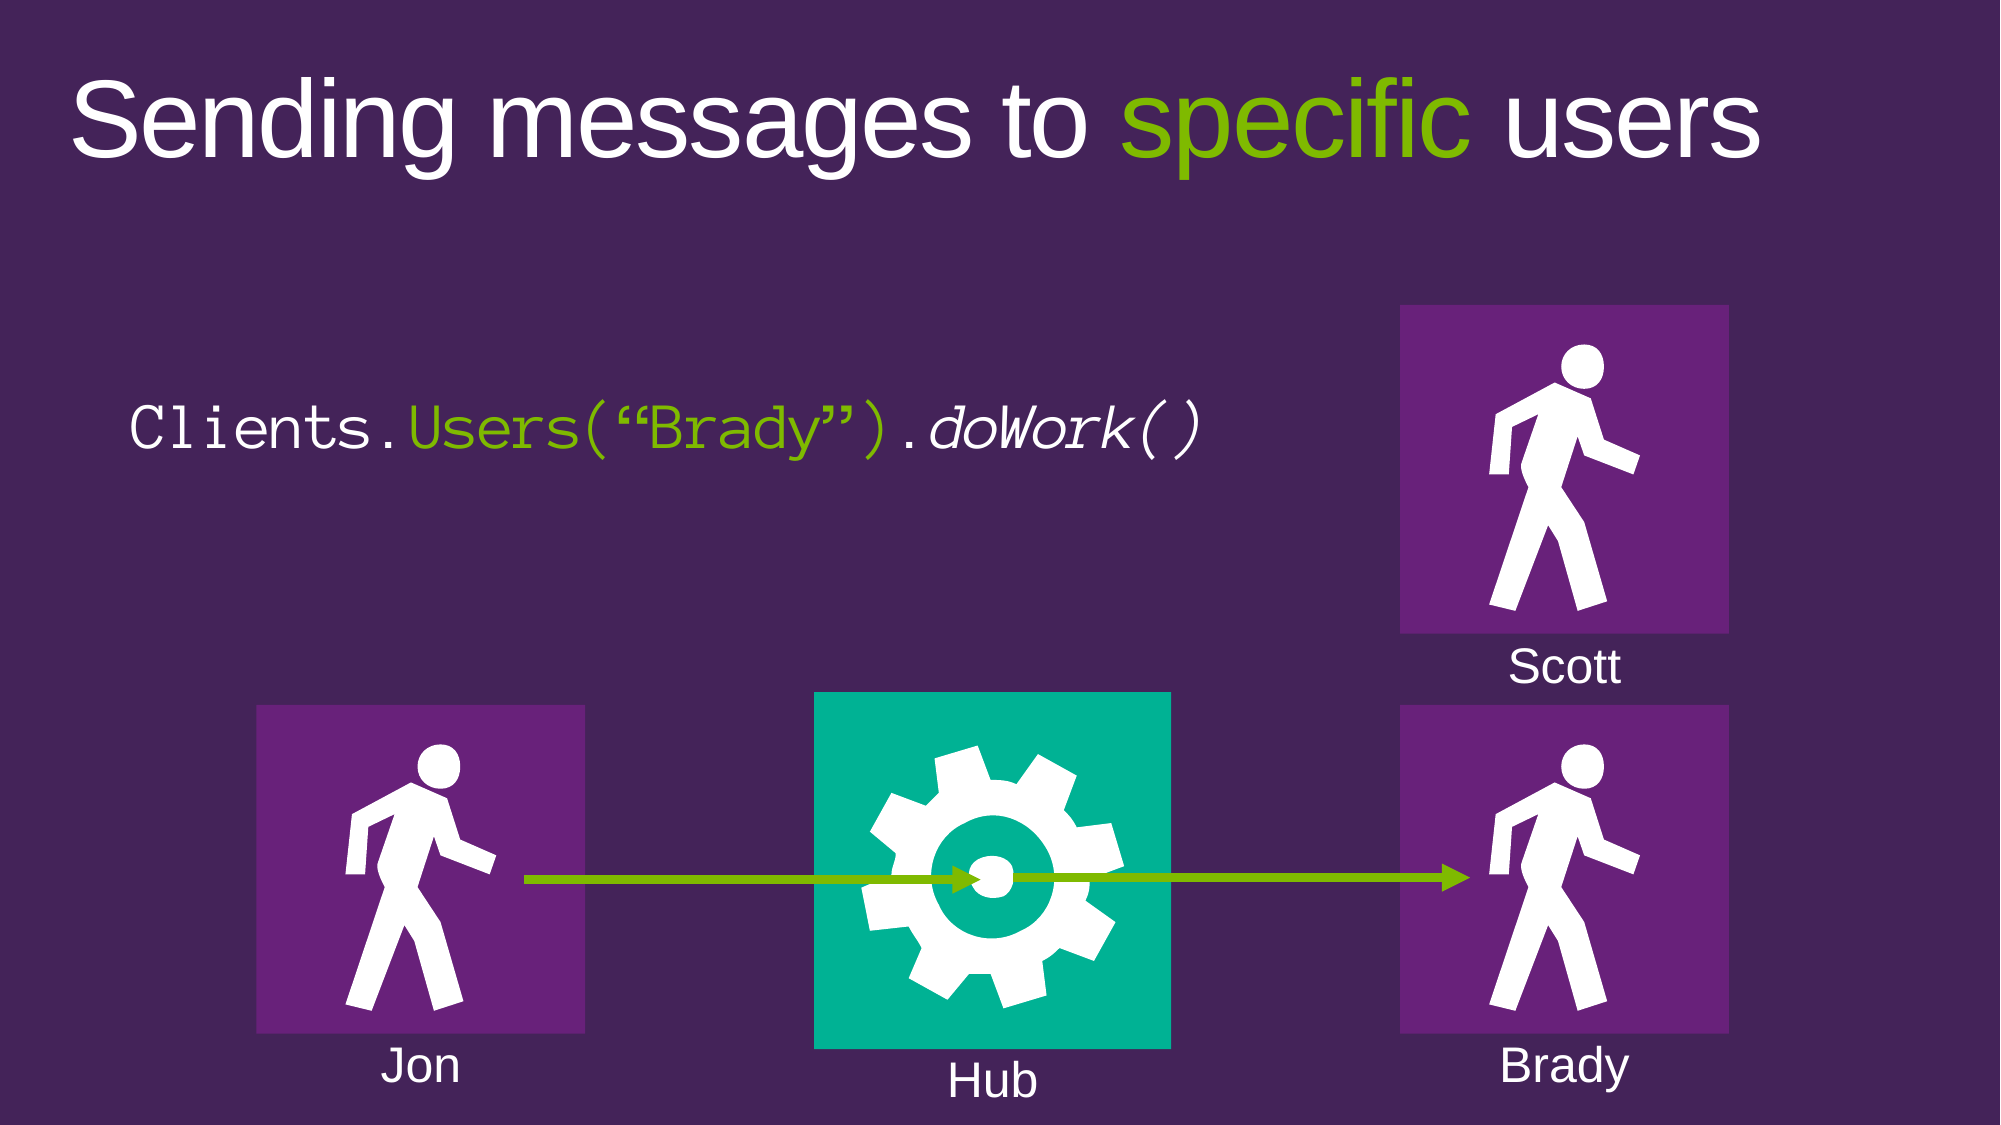

# Sending messages to specific users

Scott
Clients.Users(“Brady”).doWork()

Jon

Brady

Hub